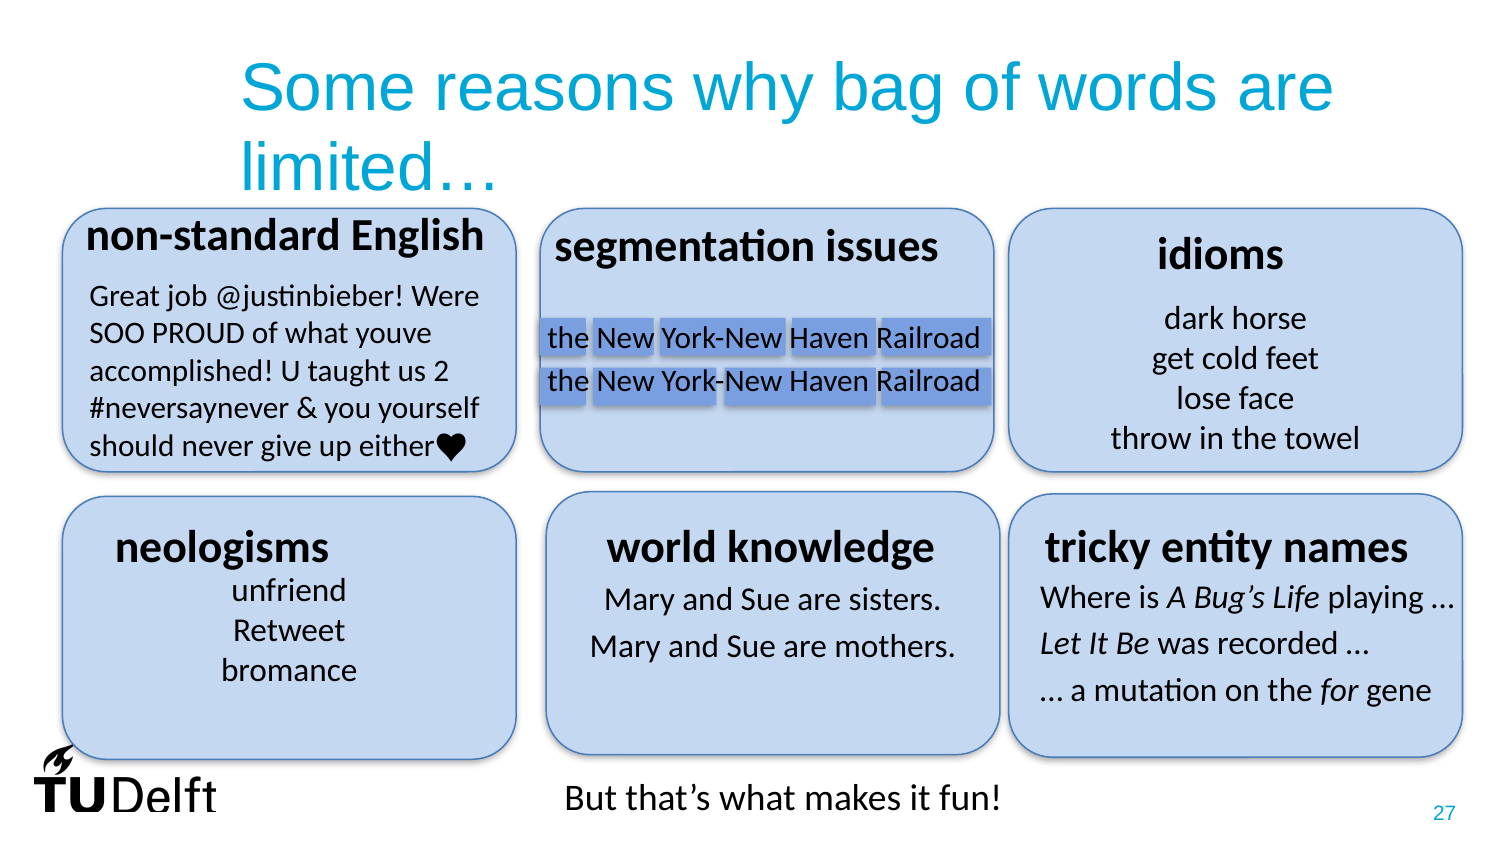

# Some reasons why bag of words are limited…
non-standard English
segmentation issues

idioms
Great job @justinbieber! Were SOO PROUD of what youve accomplished! U taught us 2 #neversaynever & you yourself should never give up either♥
dark horse
get cold feet
lose face
throw in the towel
the New York-New Haven Railroad
the New York-New Haven Railroad

tricky entity names
world knowledge
neologisms
unfriend
Retweet
bromance

Where is A Bug’s Life playing …
Let It Be was recorded …
… a mutation on the for gene
Mary and Sue are sisters.
Mary and Sue are mothers.
But that’s what makes it fun!